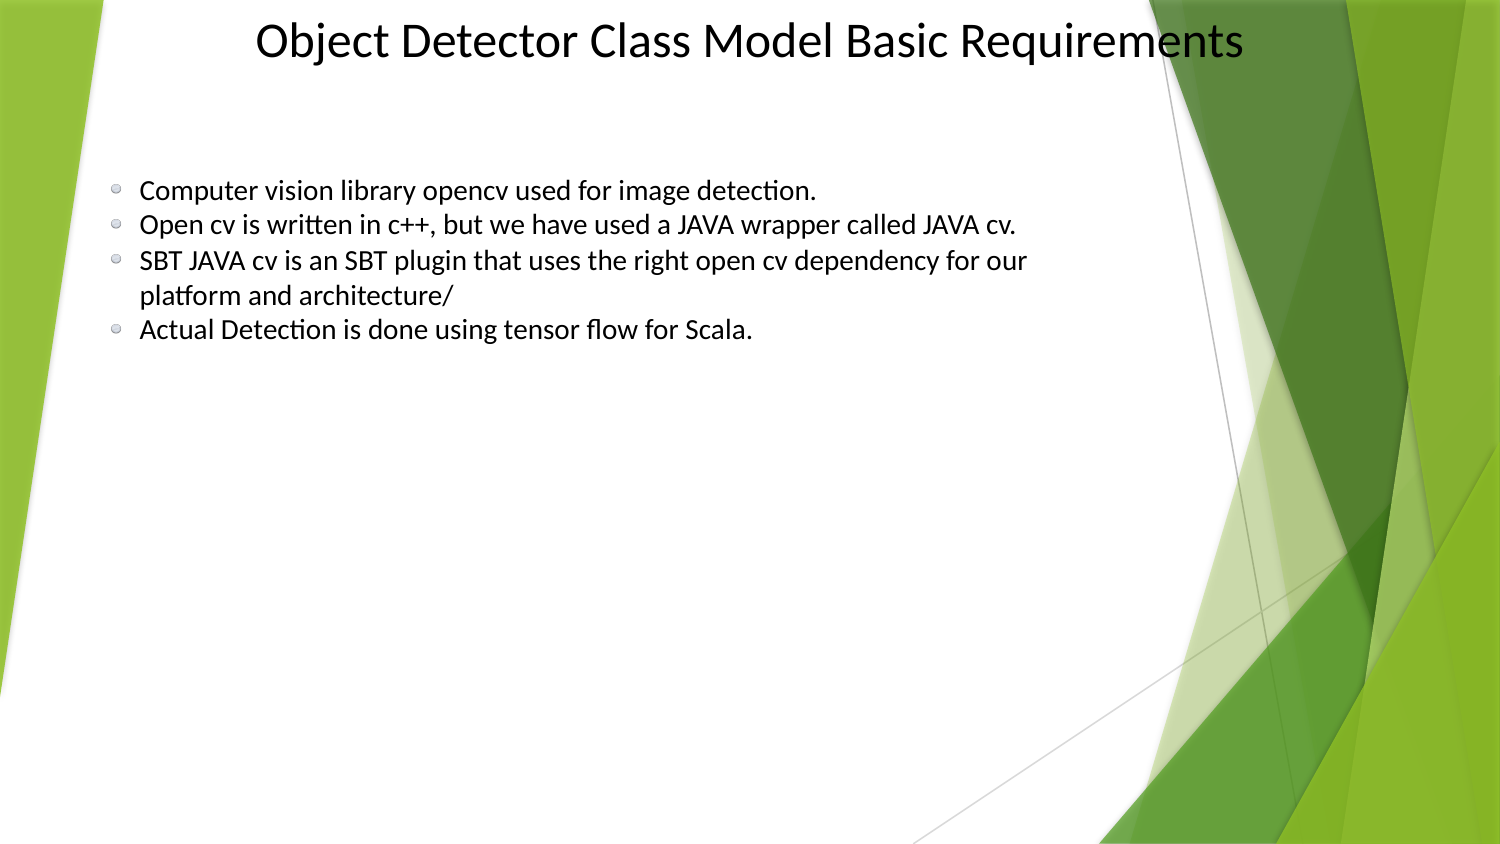

Object Detector Class Model Basic Requirements
Computer vision library opencv used for image detection.
Open cv is written in c++, but we have used a JAVA wrapper called JAVA cv.
SBT JAVA cv is an SBT plugin that uses the right open cv dependency for our platform and architecture/
Actual Detection is done using tensor flow for Scala.